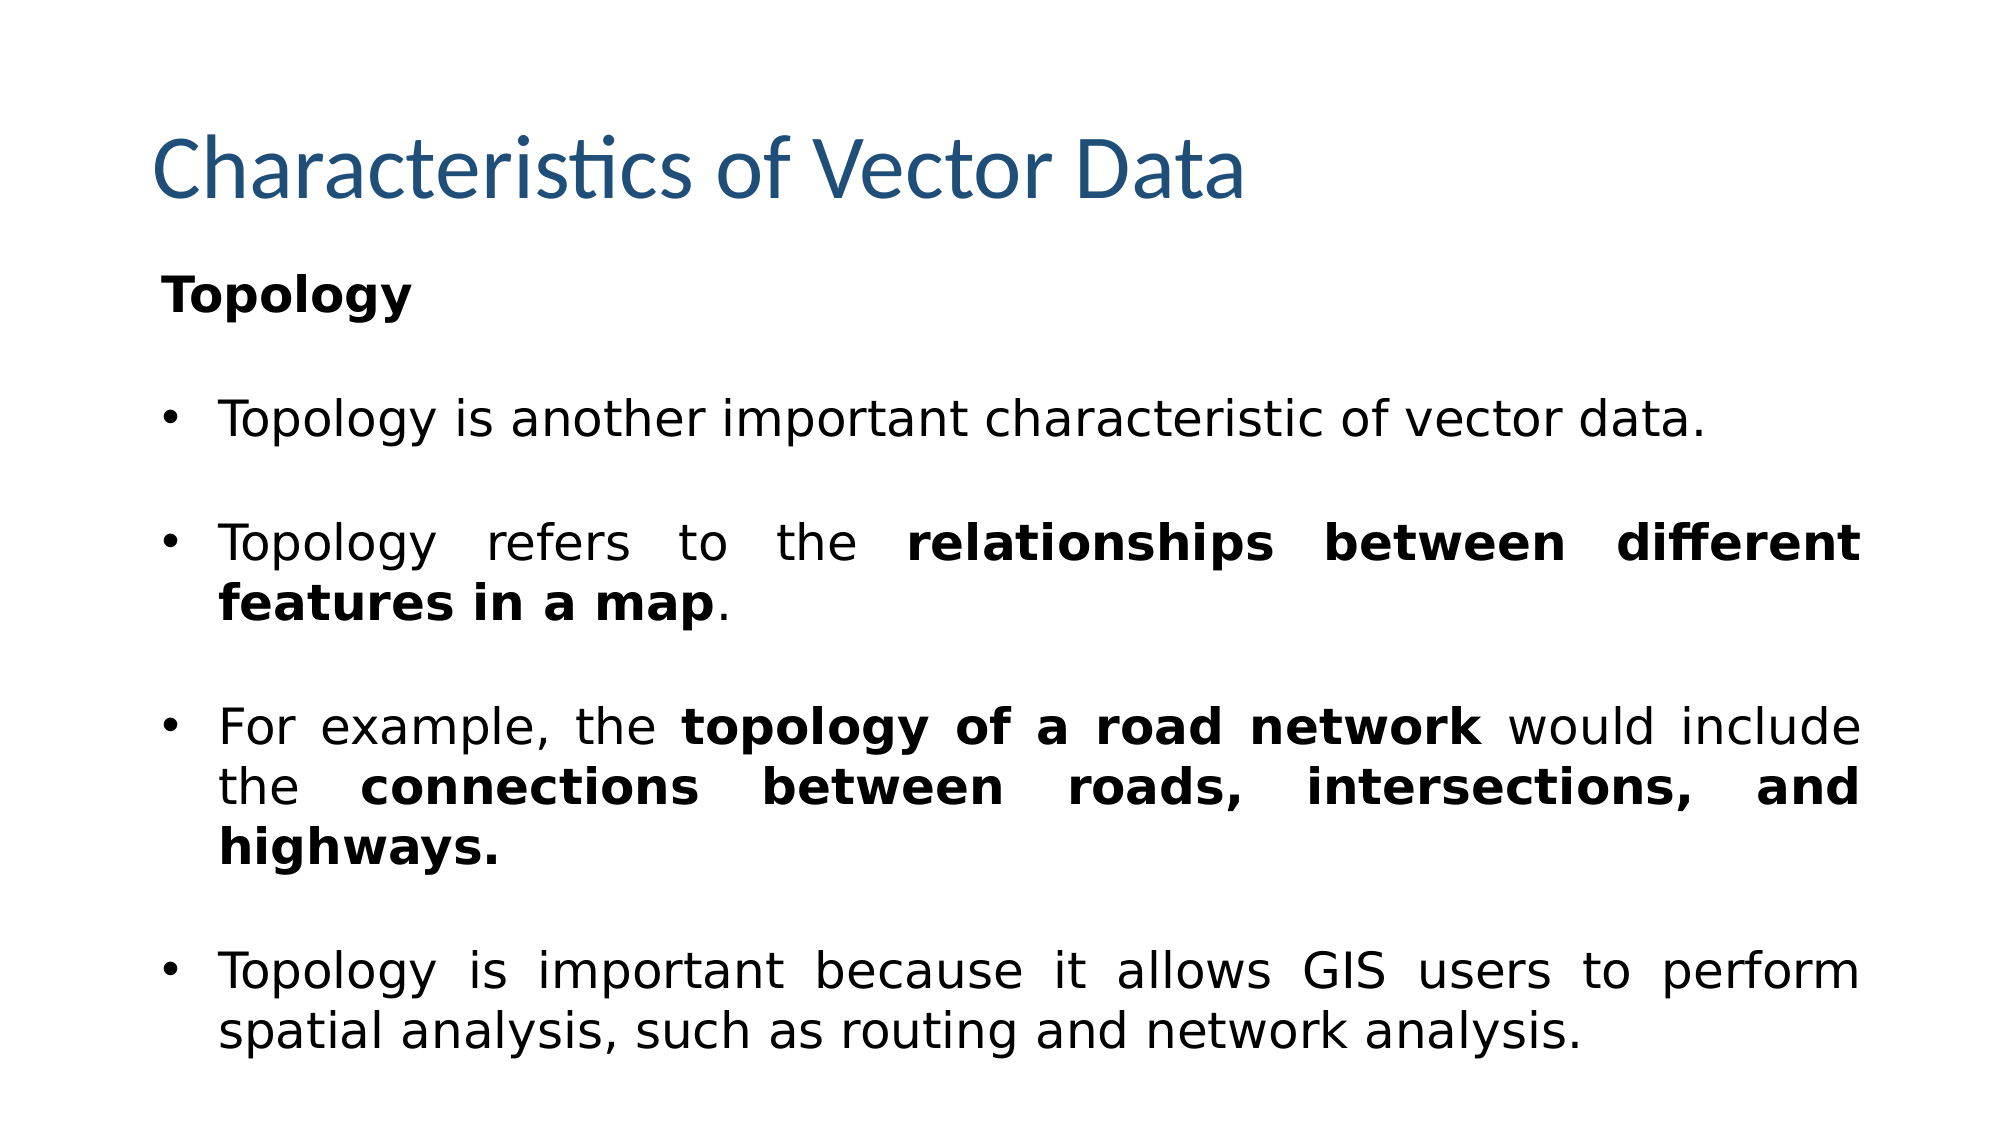

# Characteristics of Vector Data
Topology

Topology is another important characteristic of vector data.

Topology refers to the relationships between different features in a map.

For example, the topology of a road network would include the connections between roads, intersections, and highways.

Topology is important because it allows GIS users to perform spatial analysis, such as routing and network analysis.